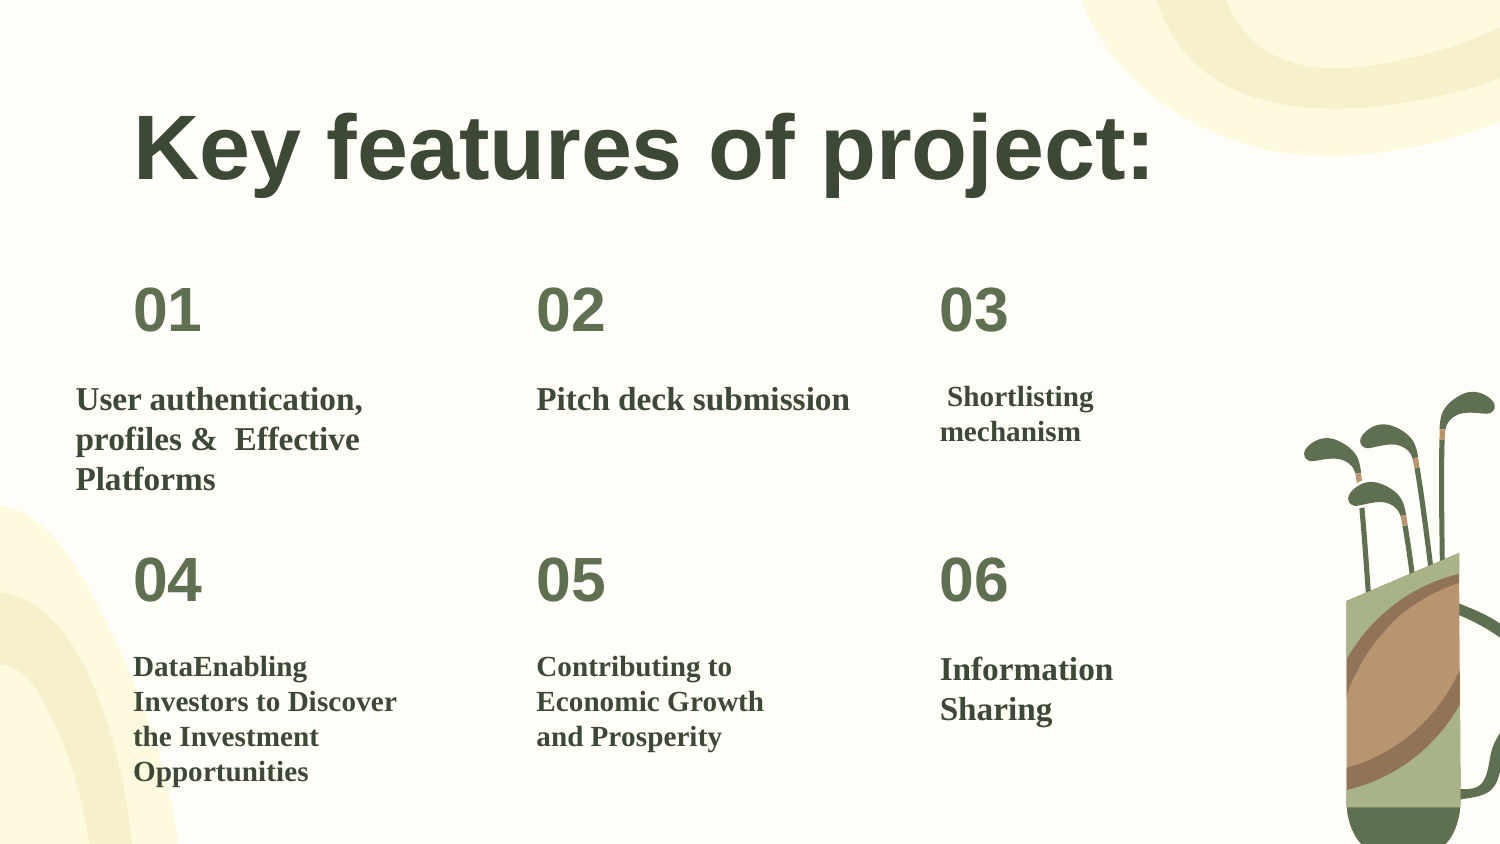

# Key features of project:
01
02
03
Pitch deck submission
User authentication,
profiles &  Effective Platforms

 Shortlisting mechanism

04
05
06
DataEnabling Investors to Discover the Investment Opportunities

Contributing to Economic Growth and Prosperity

Information Sharing